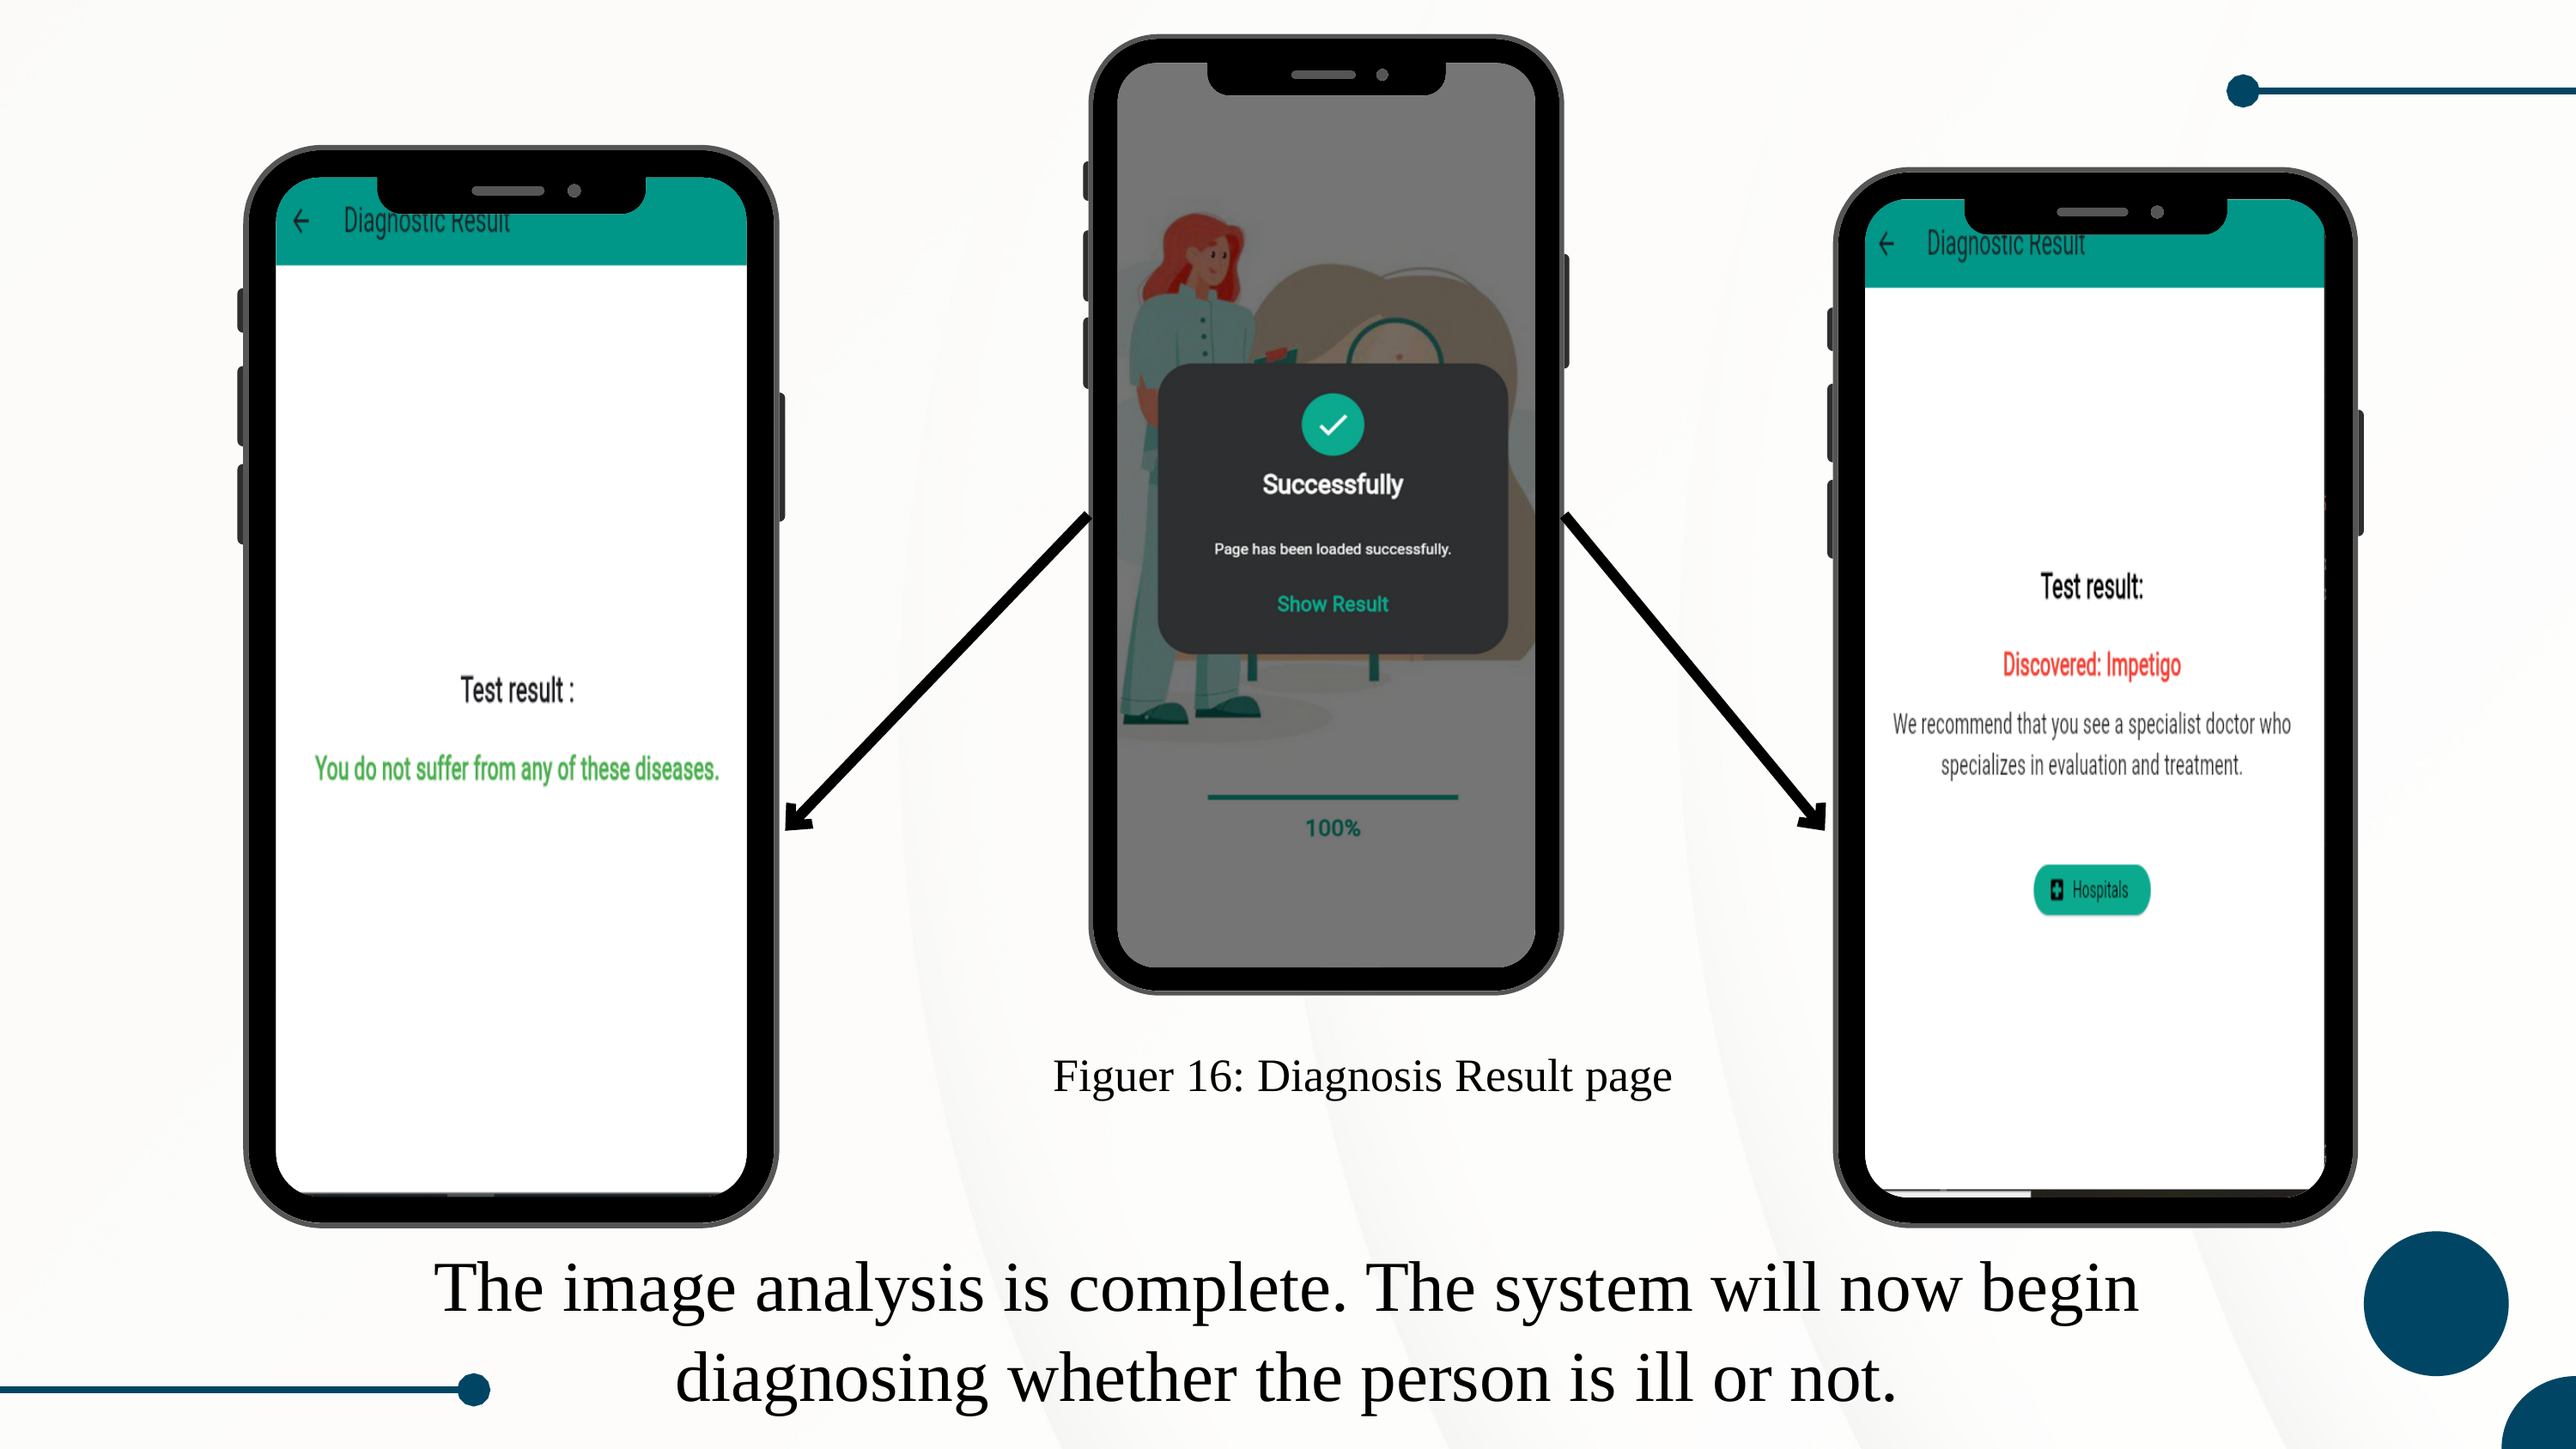

Figuer 16: Diagnosis Result page

The image analysis is complete. The system will now begin diagnosing whether the person is ill or not.